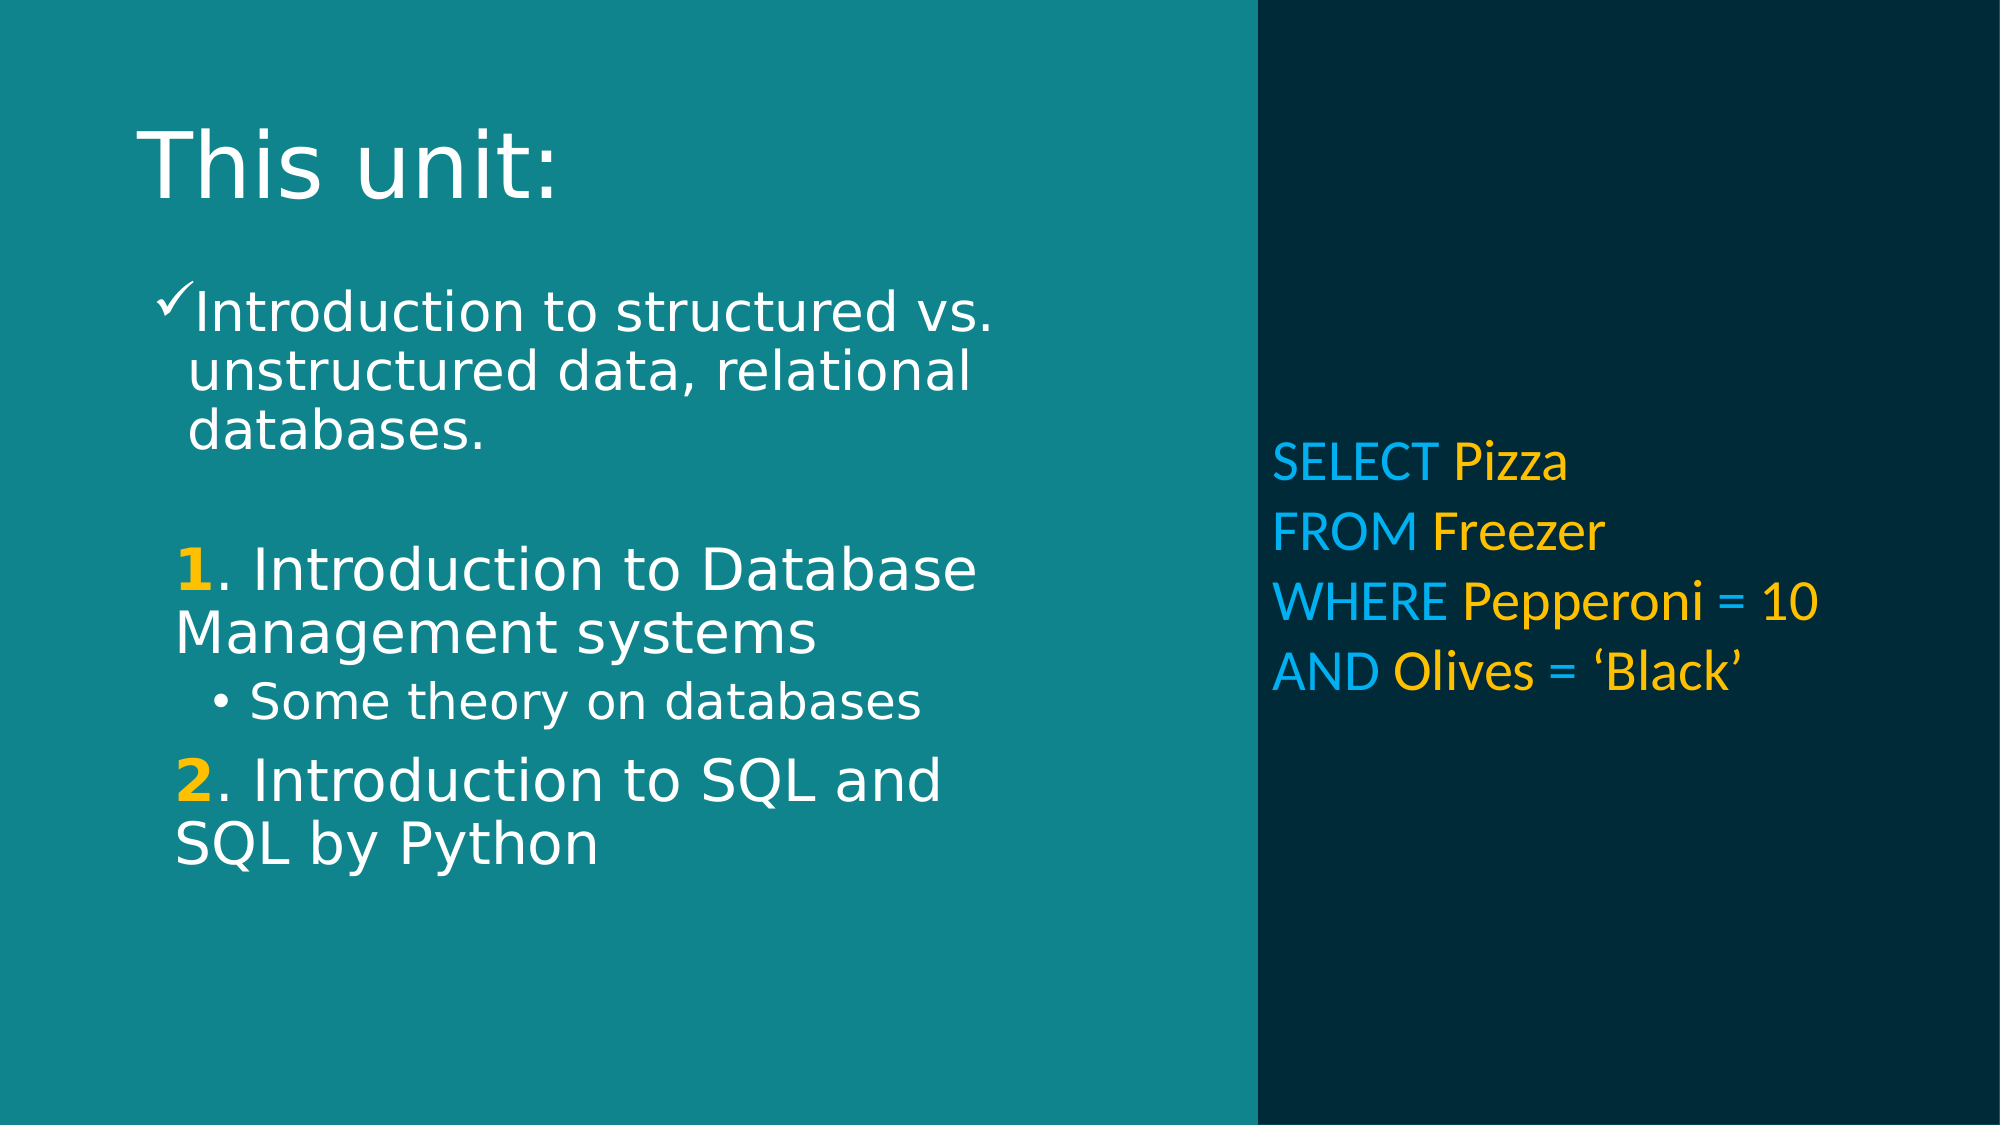

SELECT Pizza
FROM Freezer
WHERE Pepperoni = 10
AND Olives = ‘Black’
# This unit:
Introduction to structured vs. unstructured data, relational databases.
1. Introduction to Database Management systems
Some theory on databases
2. Introduction to SQL and SQL by Python